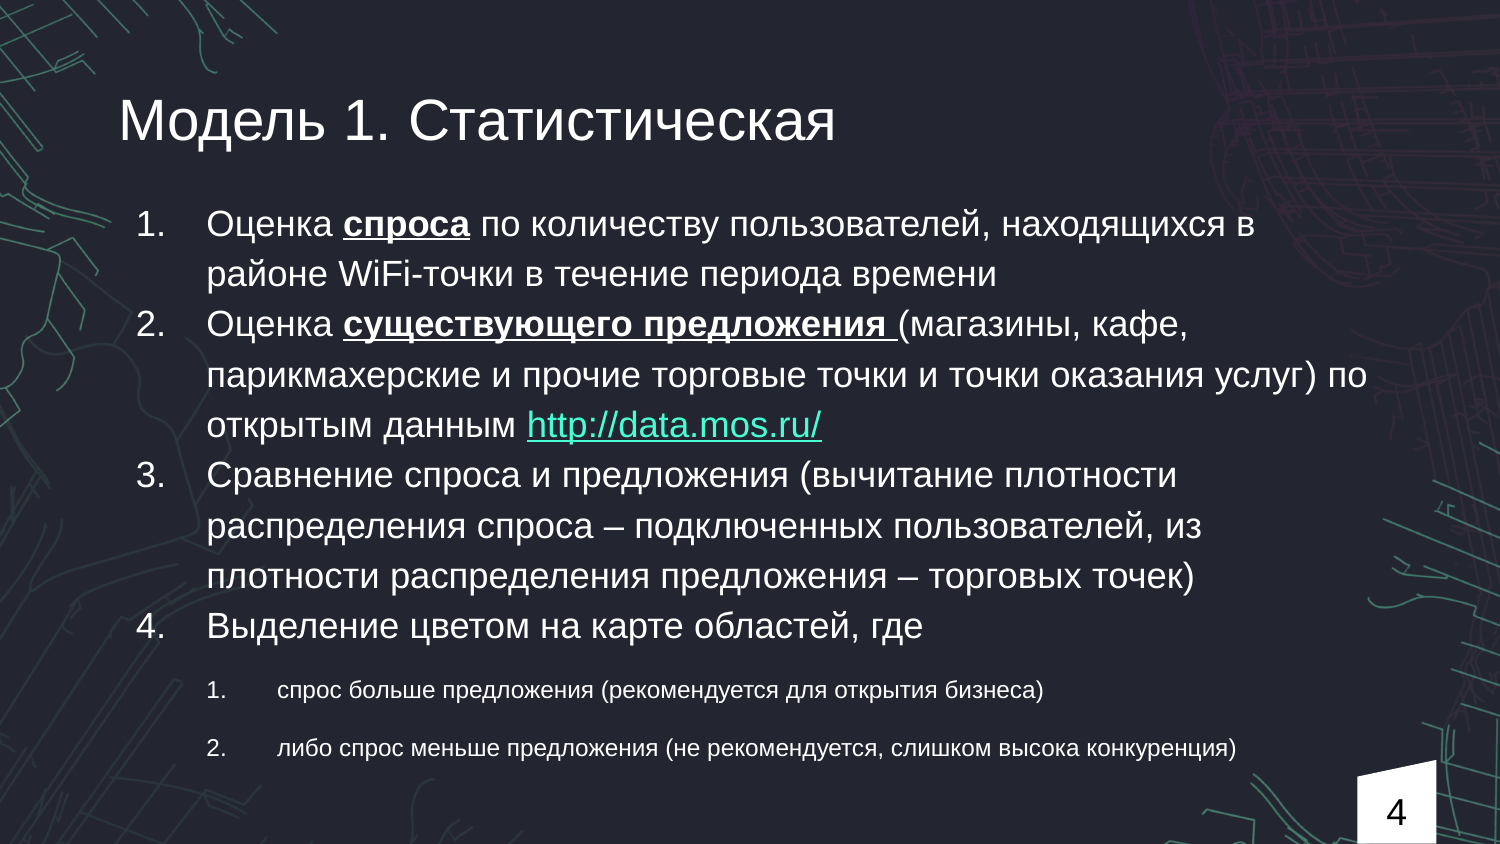

# Модель 1. Статистическая
Оценка спроса по количеству пользователей, находящихся в районе WiFi-точки в течение периода времени
Оценка существующего предложения (магазины, кафе, парикмахерские и прочие торговые точки и точки оказания услуг) по открытым данным http://data.mos.ru/
Сравнение спроса и предложения (вычитание плотности распределения спроса – подключенных пользователей, из плотности распределения предложения – торговых точек)
Выделение цветом на карте областей, где
спрос больше предложения (рекомендуется для открытия бизнеса)
либо спрос меньше предложения (не рекомендуется, слишком высока конкуренция)